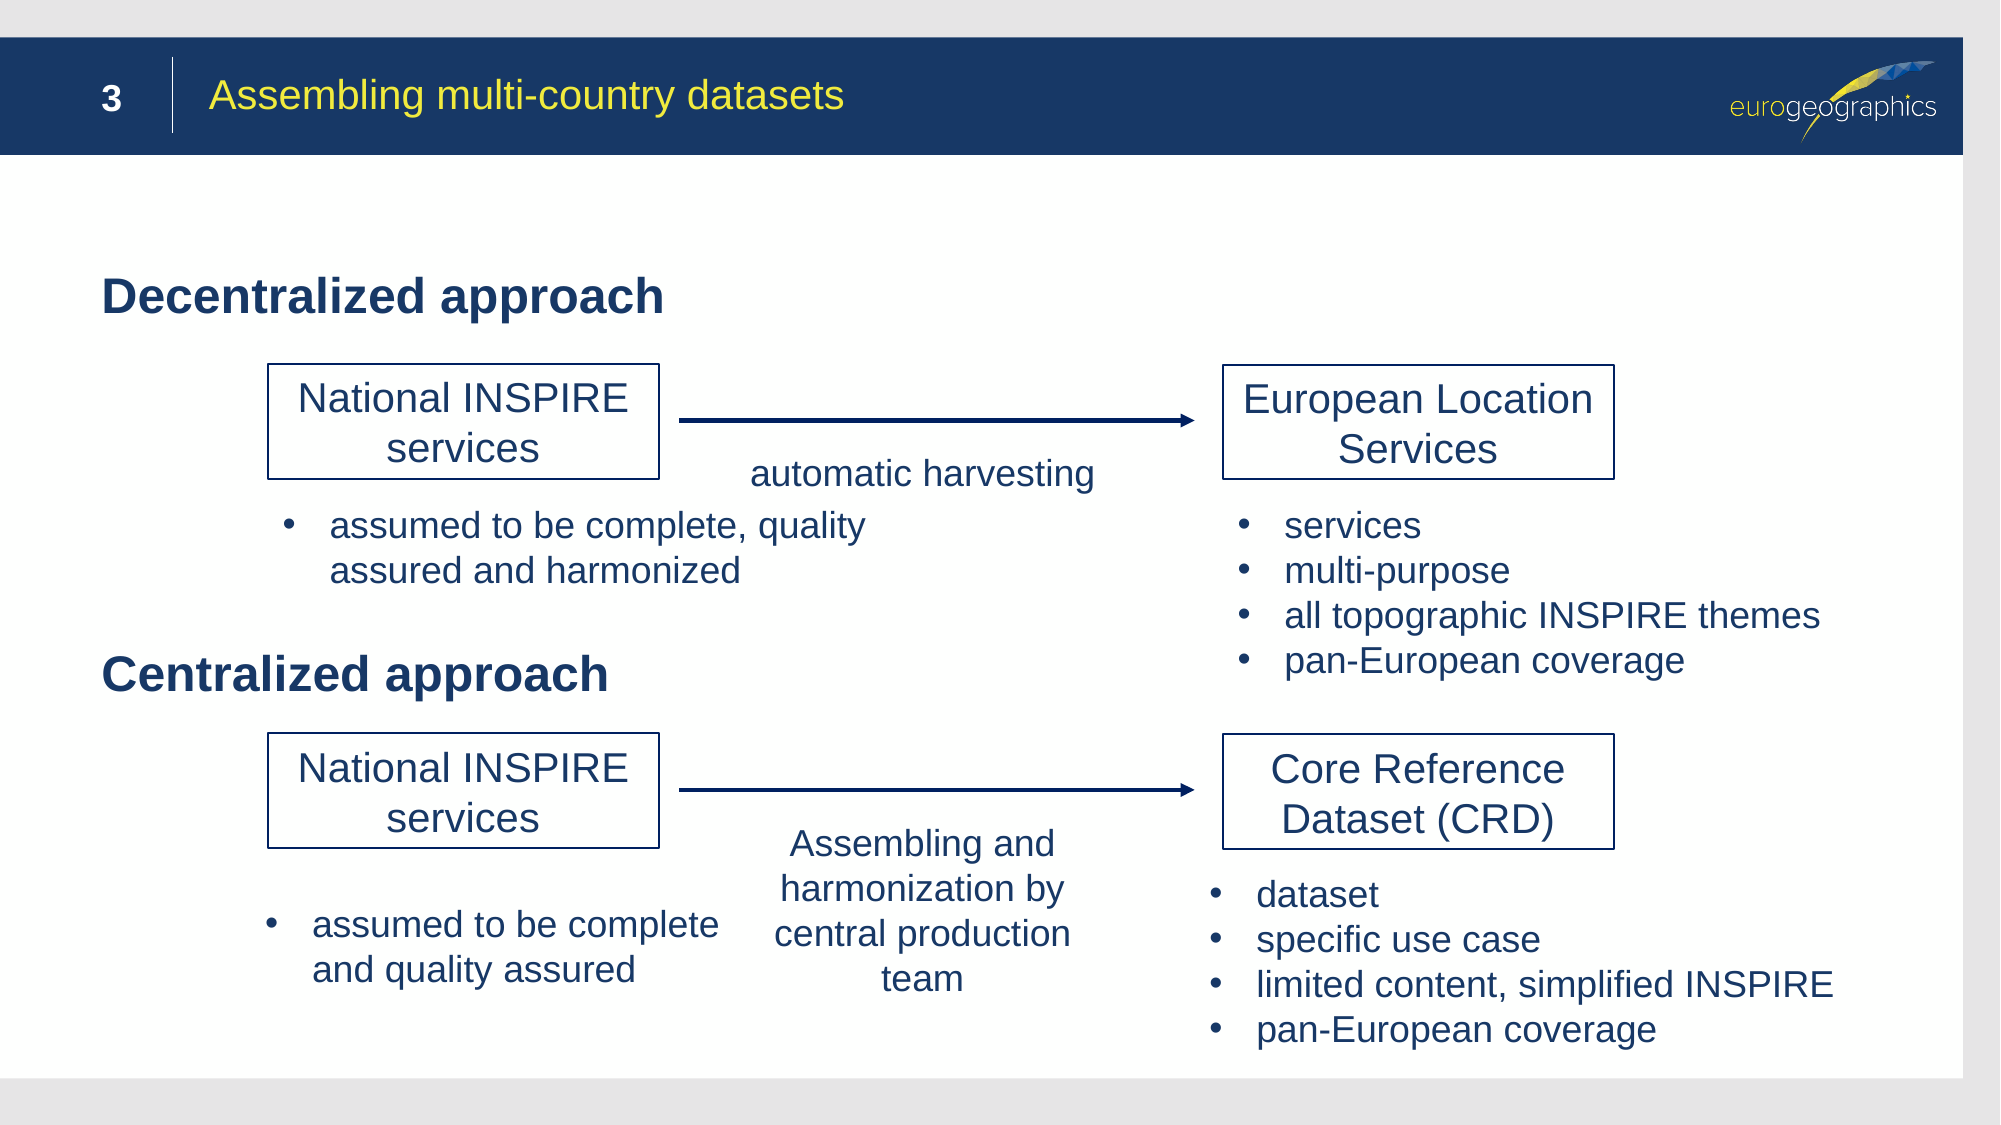

Assembling multi-country datasets
3
Decentralized approach

National INSPIRE services
European Location Services
automatic harvesting
assumed to be complete, quality assured and harmonized

services
multi-purpose
all topographic INSPIRE themes
pan-European coverage

Centralized approach

National INSPIRE services
Core Reference Dataset (CRD)
Assembling and harmonization by central production team
dataset
specific use case
limited content, simplified INSPIRE
pan-European coverage

assumed to be complete and quality assured